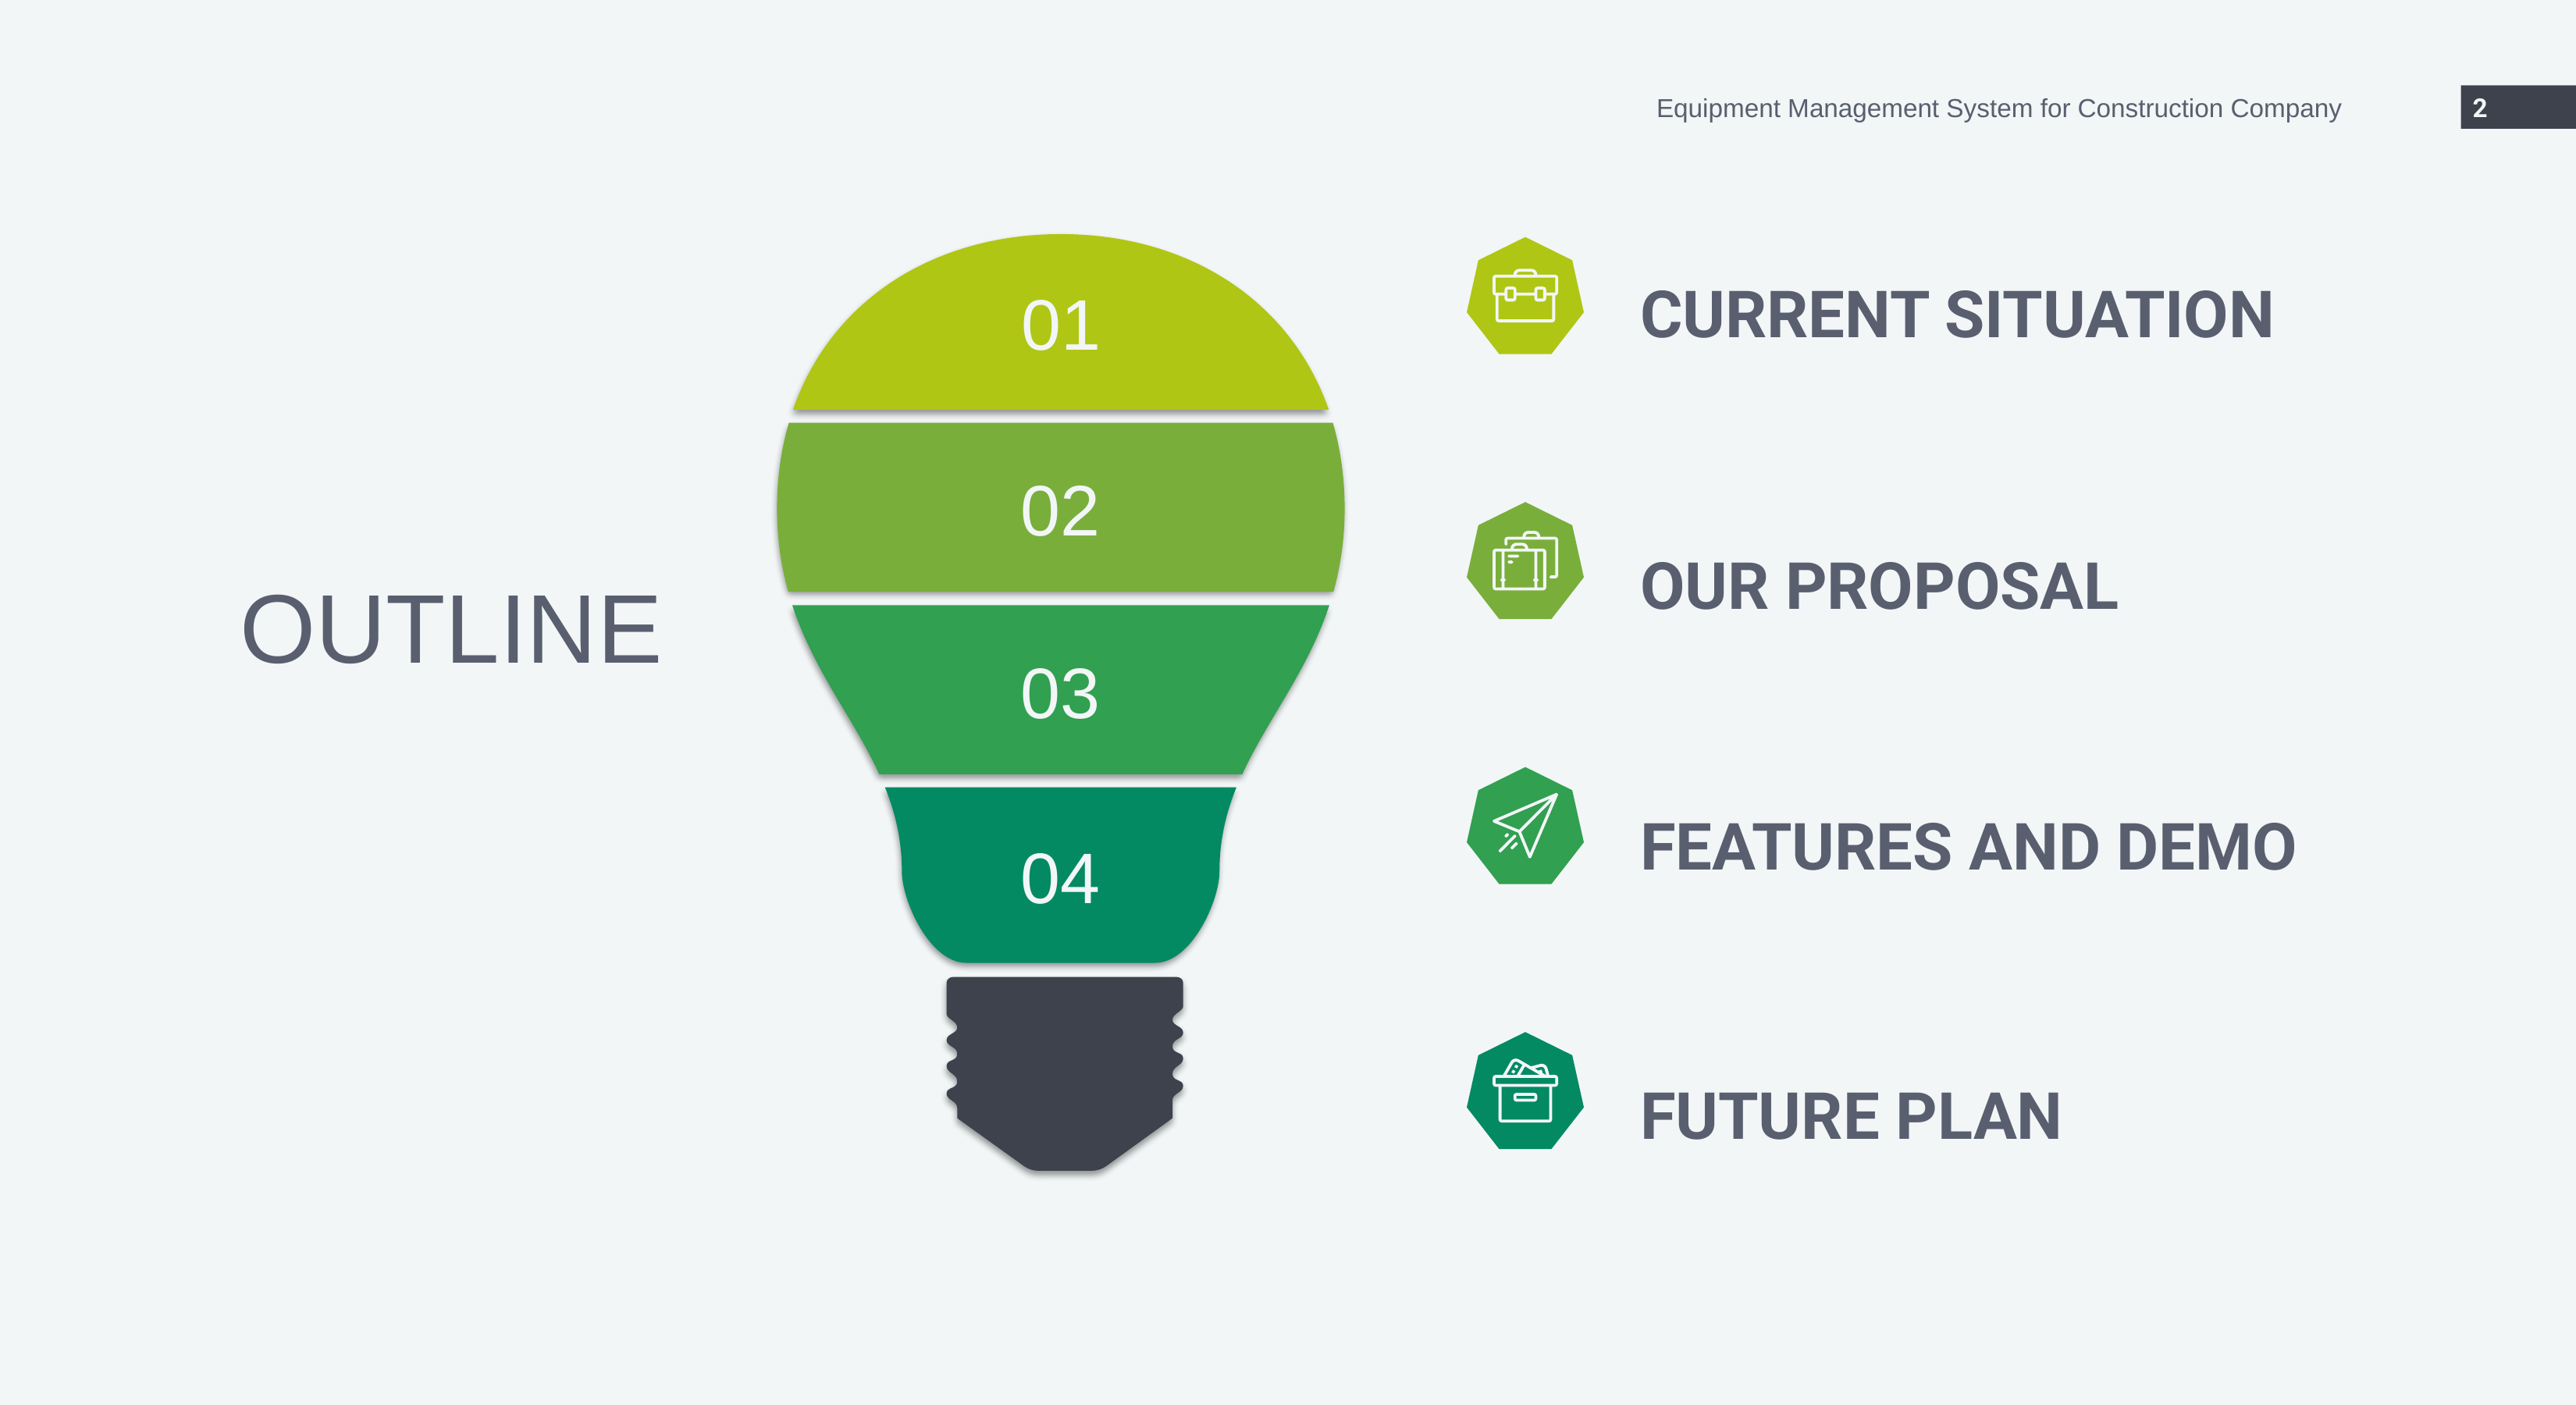

Equipment Management System for Construction Company
2
01

CURRENT SITUATION
02

OUR PROPOSAL
OUTLINE
03

FEATURES AND DEMO
04

FUTURE PLAN